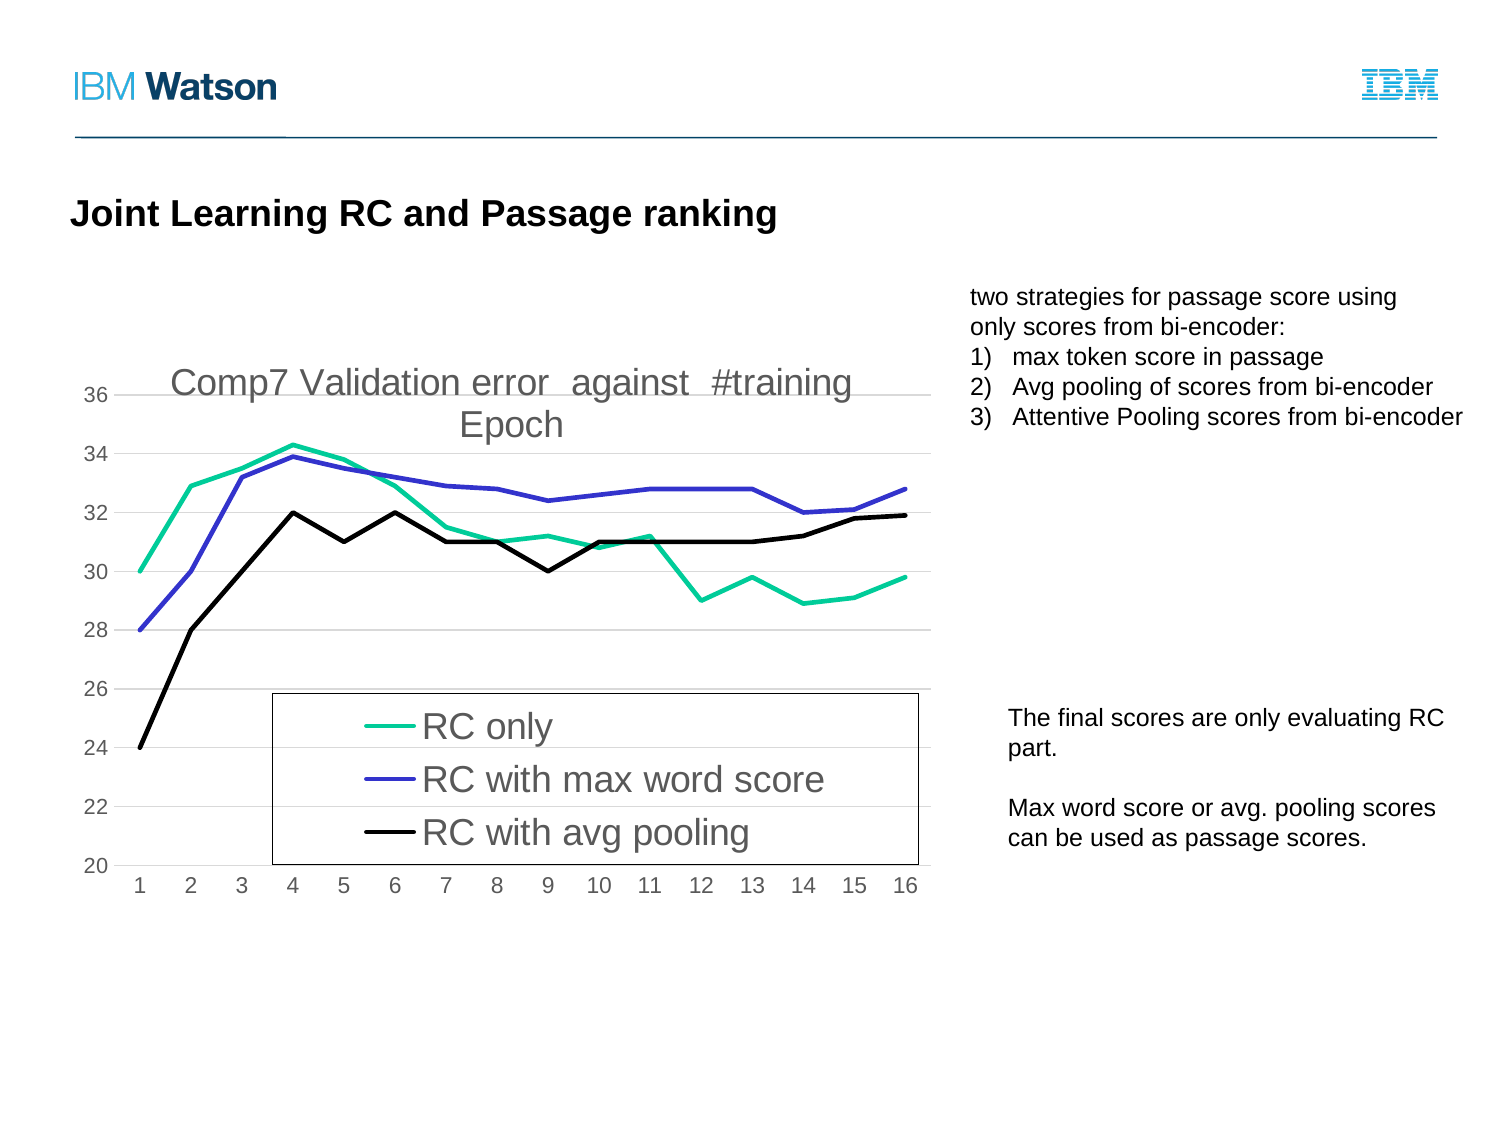

Joint Learning RC and Passage ranking
two strategies for passage score using
only scores from bi-encoder:
max token score in passage
Avg pooling of scores from bi-encoder
Attentive Pooling scores from bi-encoder

### Chart: Comp7 Validation error  against  #training Epoch

| Category | RC only | RC with max word score | RC with avg pooling |
|---|---|---|---|
The final scores are only evaluating RC
part.

Max word score or avg. pooling scores
can be used as passage scores.